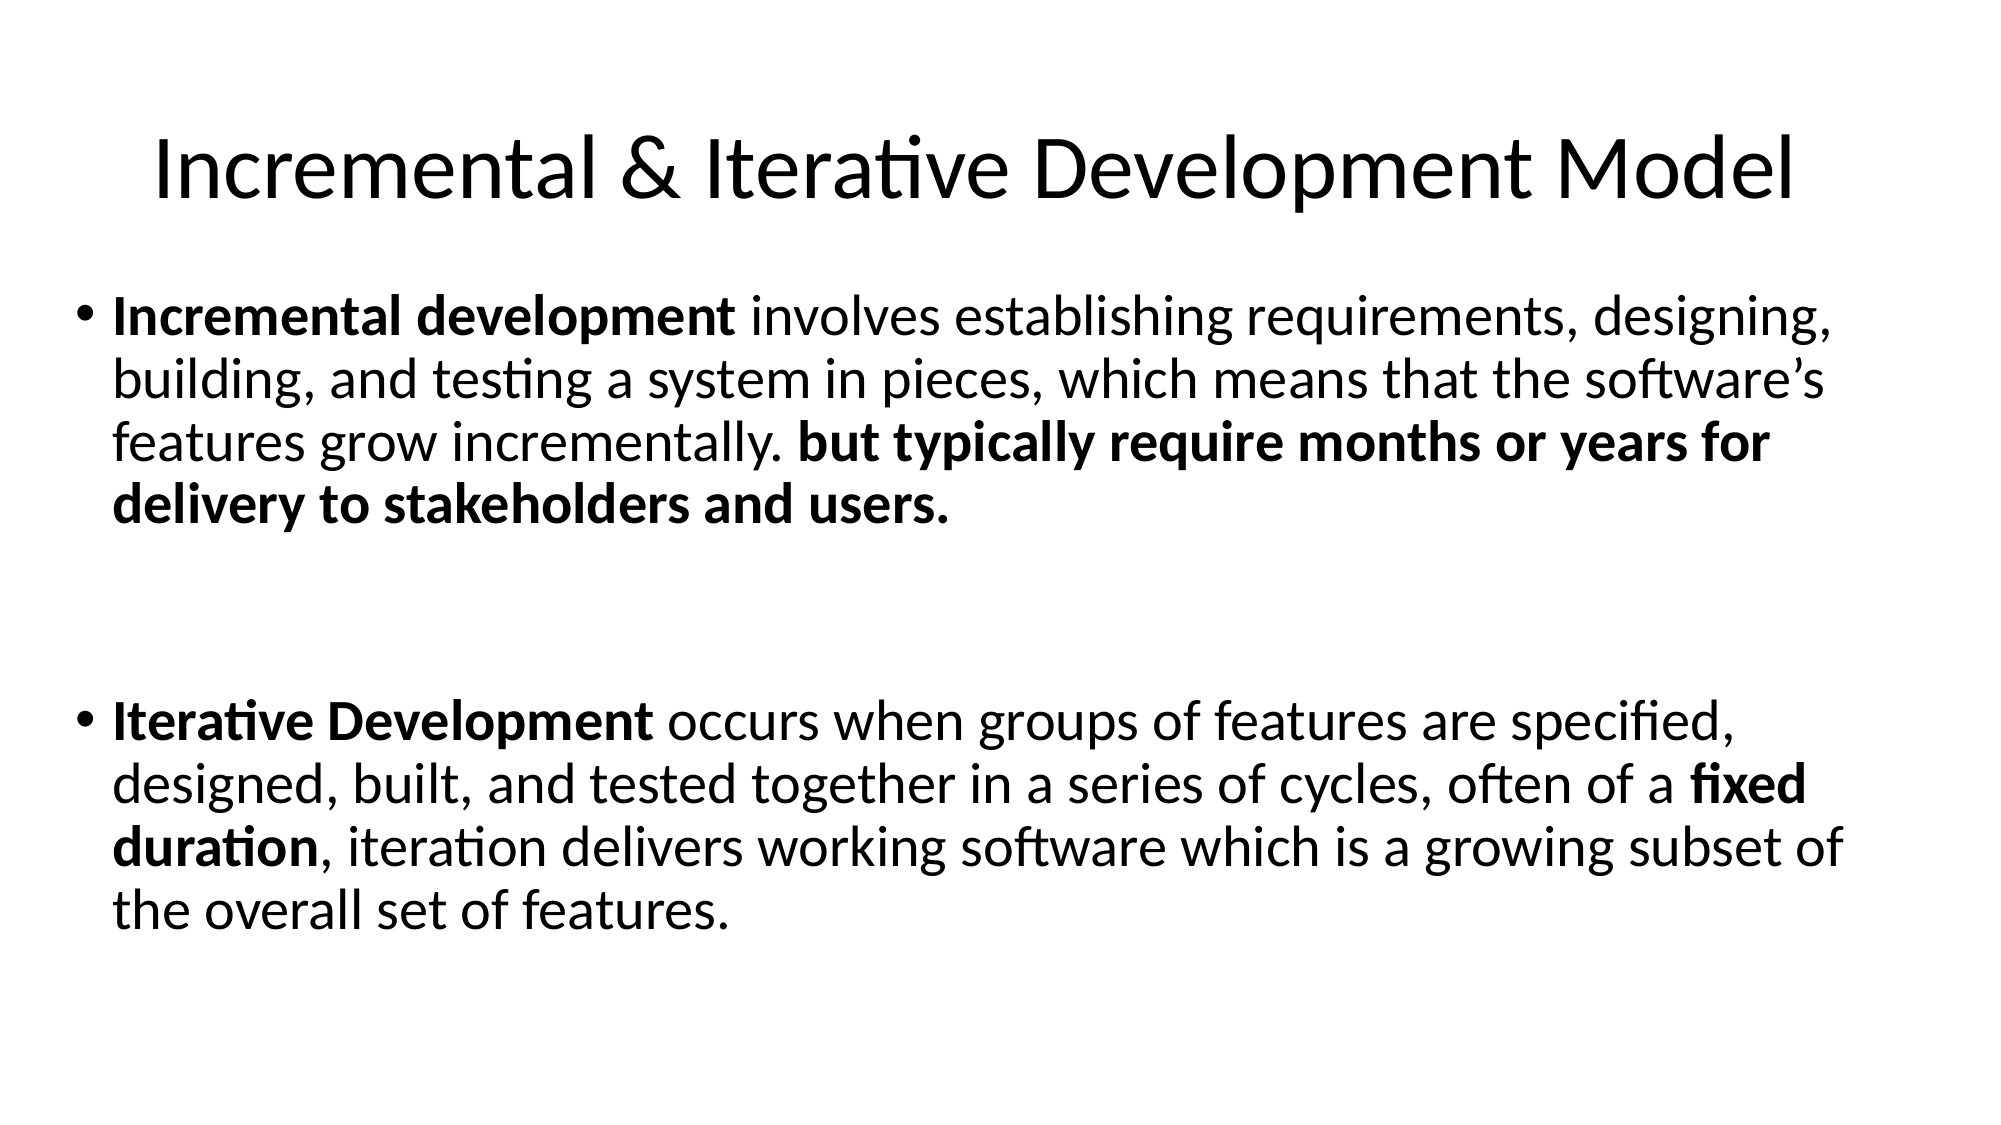

# Incremental & Iterative Development Model
Incremental development involves establishing requirements, designing, building, and testing a system in pieces, which means that the software’s features grow incrementally. but typically require months or years for delivery to stakeholders and users.
Iterative Development occurs when groups of features are specified, designed, built, and tested together in a series of cycles, often of a fixed duration, iteration delivers working software which is a growing subset of the overall set of features.